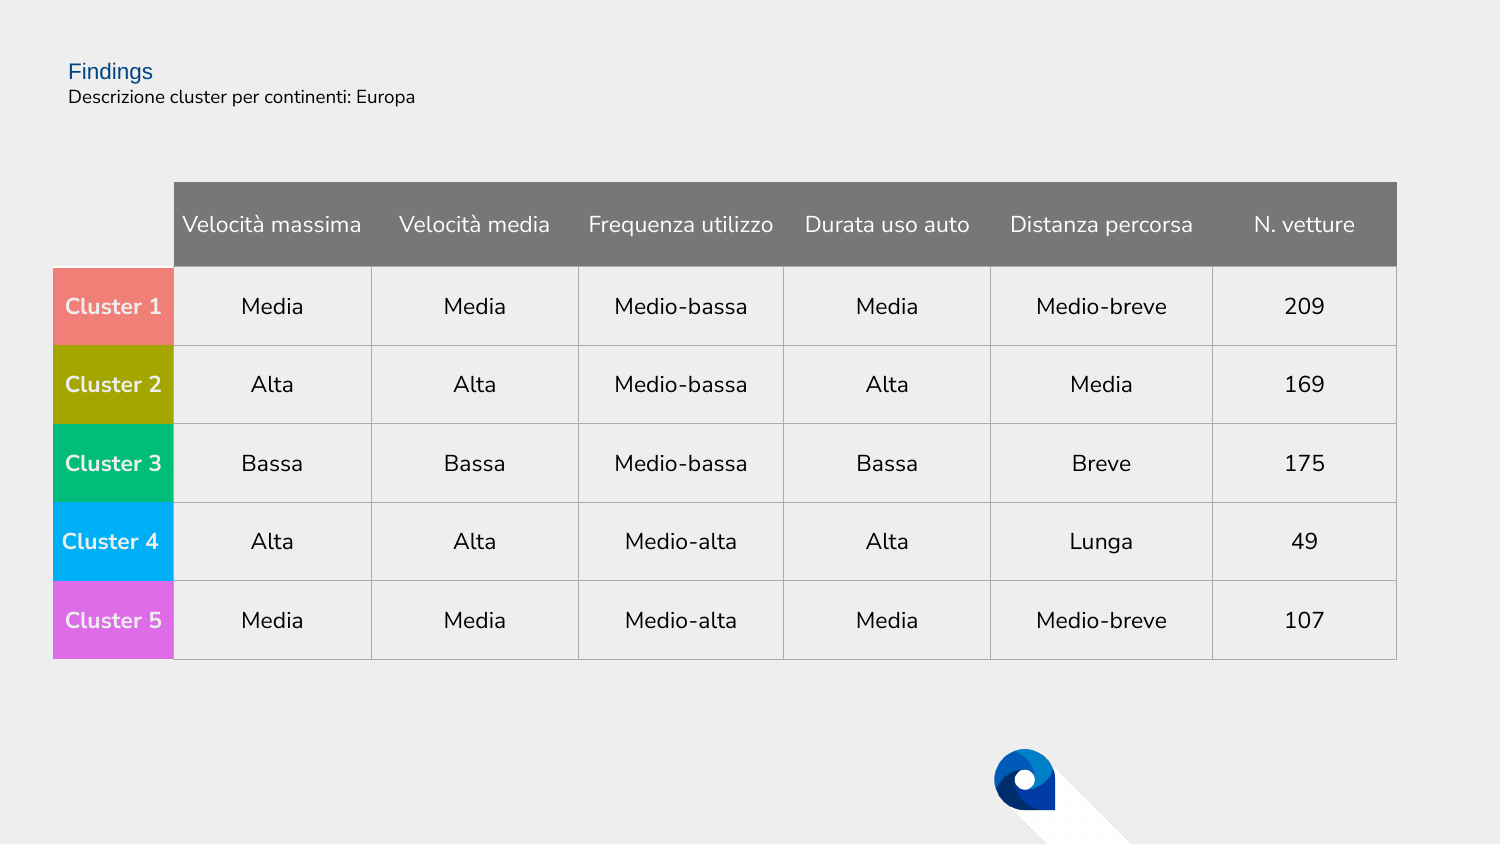

# Findings Descrizione cluster per continenti: Europa
|  | Velocità massima | Velocità media | Frequenza utilizzo | Durata uso auto | Distanza percorsa | N. vetture |
| --- | --- | --- | --- | --- | --- | --- |
| Cluster 1 | Media | Media | Medio-bassa | Media | Medio-breve | 209 |
| Cluster 2 | Alta | Alta | Medio-bassa | Alta | Media | 169 |
| Cluster 3 | Bassa | Bassa | Medio-bassa | Bassa | Breve | 175 |
| Cluster 4 | Alta | Alta | Medio-alta | Alta | Lunga | 49 |
| Cluster 5 | Media | Media | Medio-alta | Media | Medio-breve | 107 |